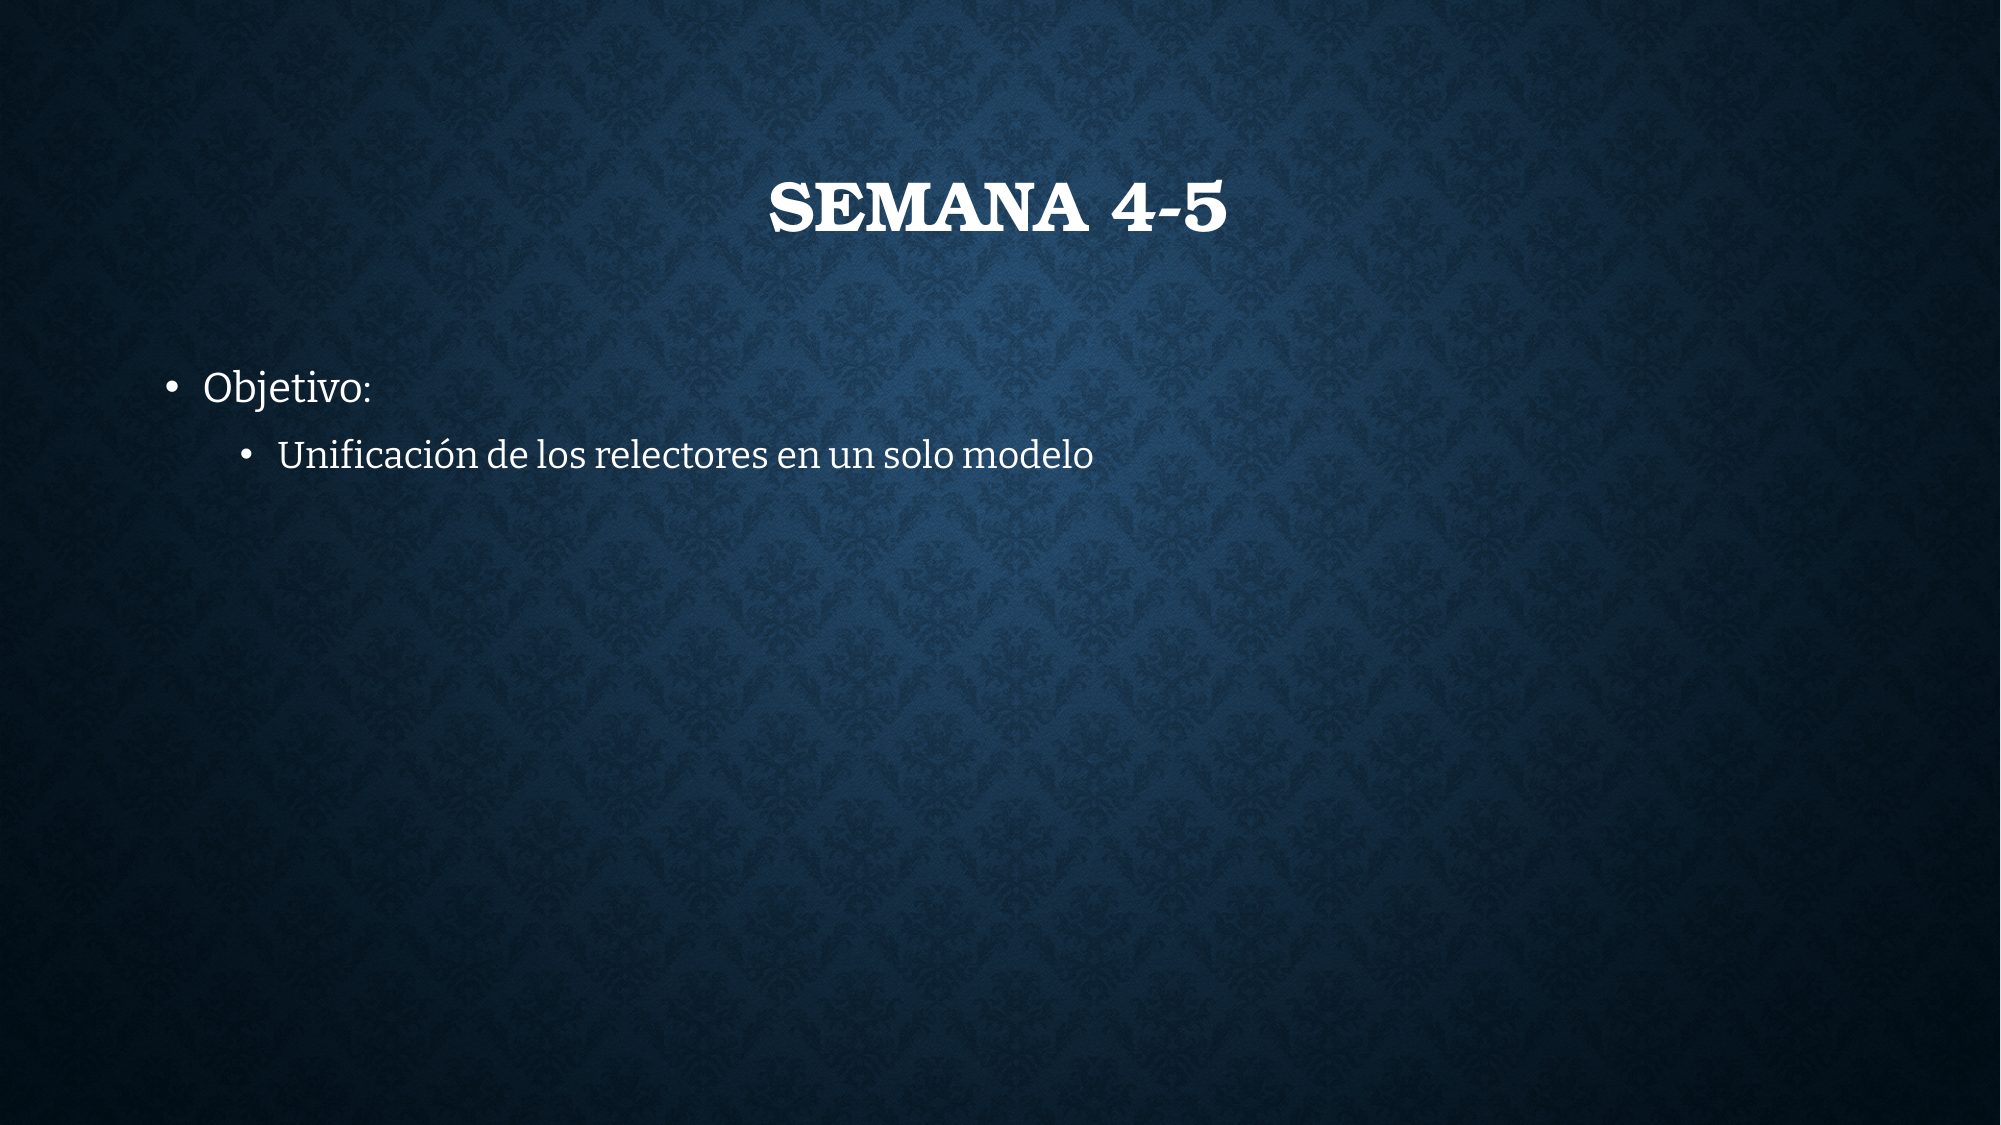

# Semana 4-5
Objetivo:
Unificación de los relectores en un solo modelo